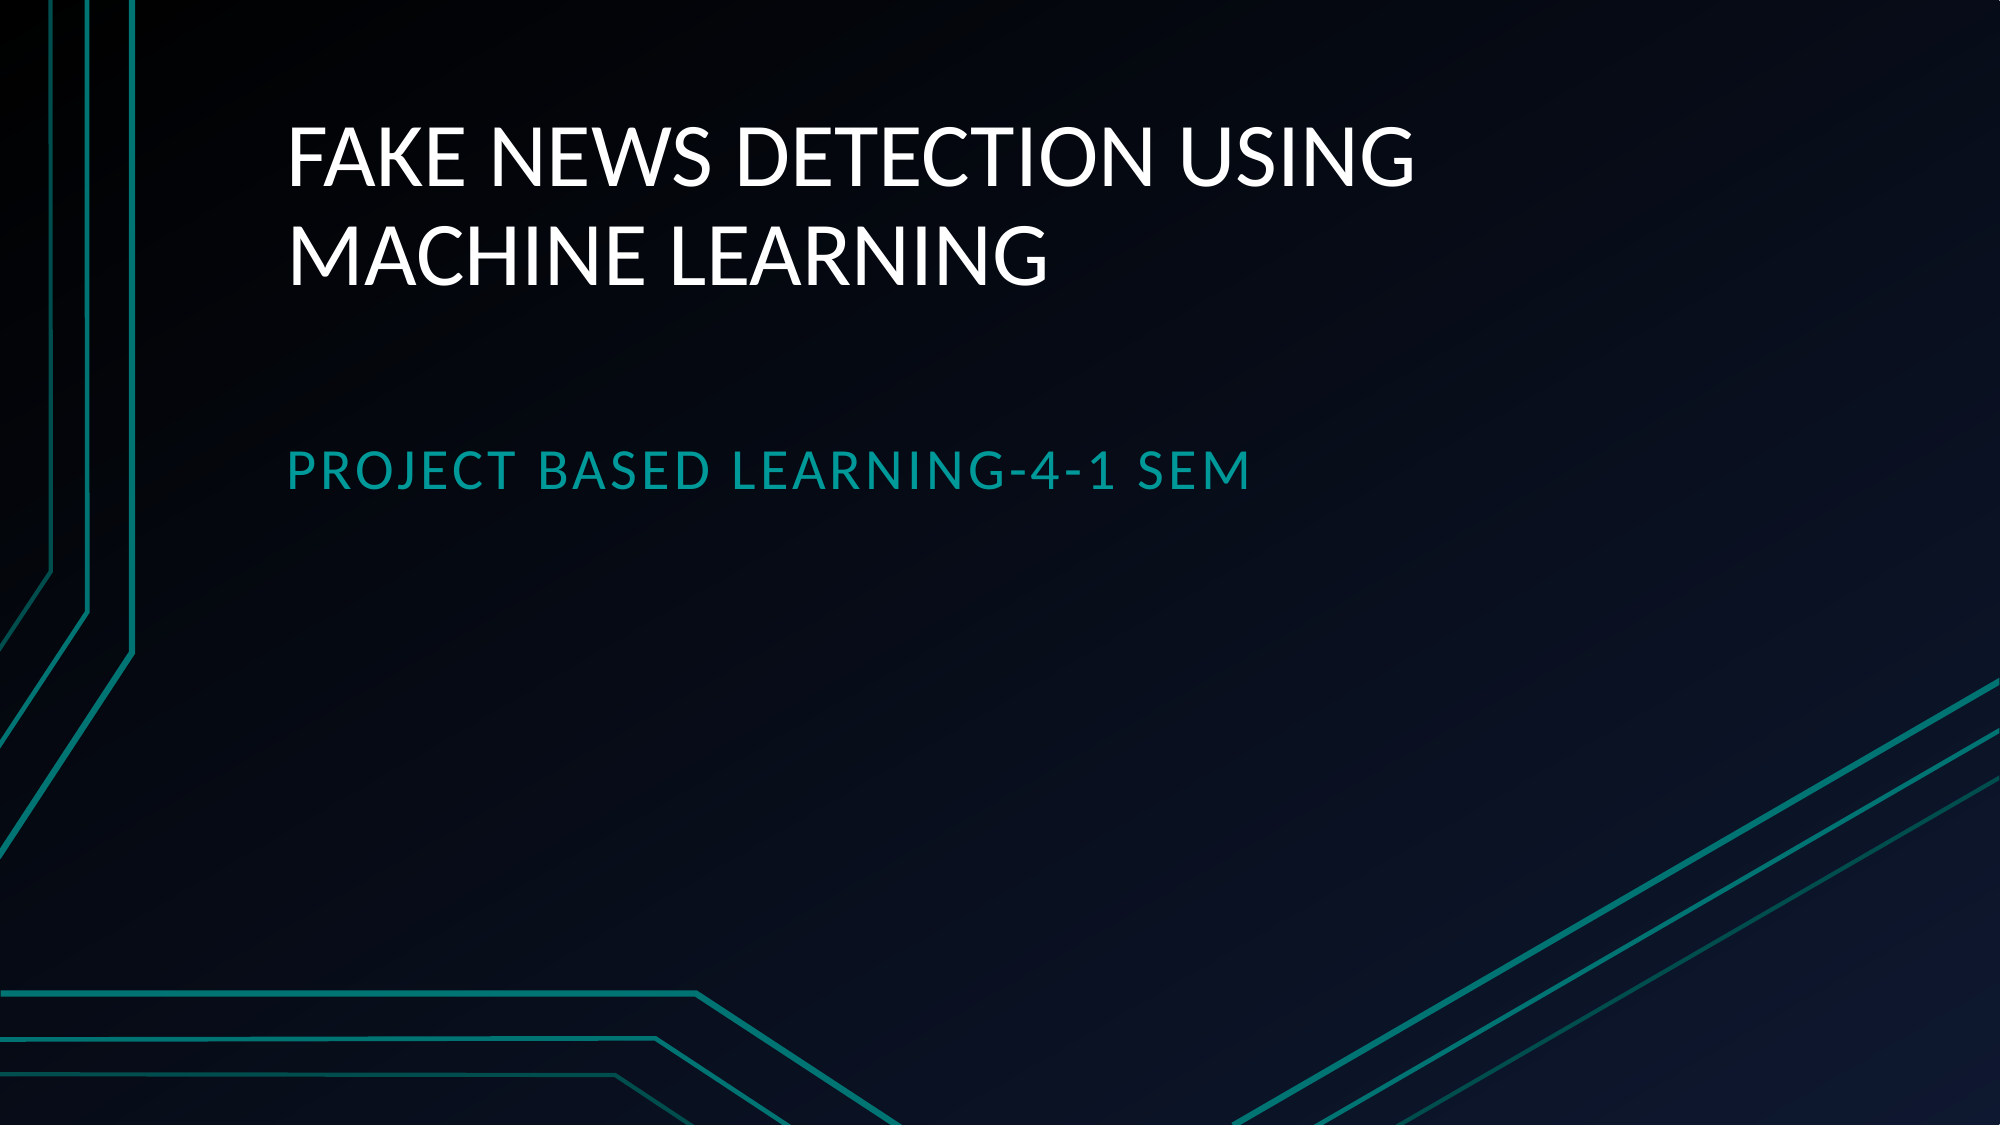

# FAKE NEWS DETECTION USING MACHINE LEARNING
Project based learning-4-1 sem